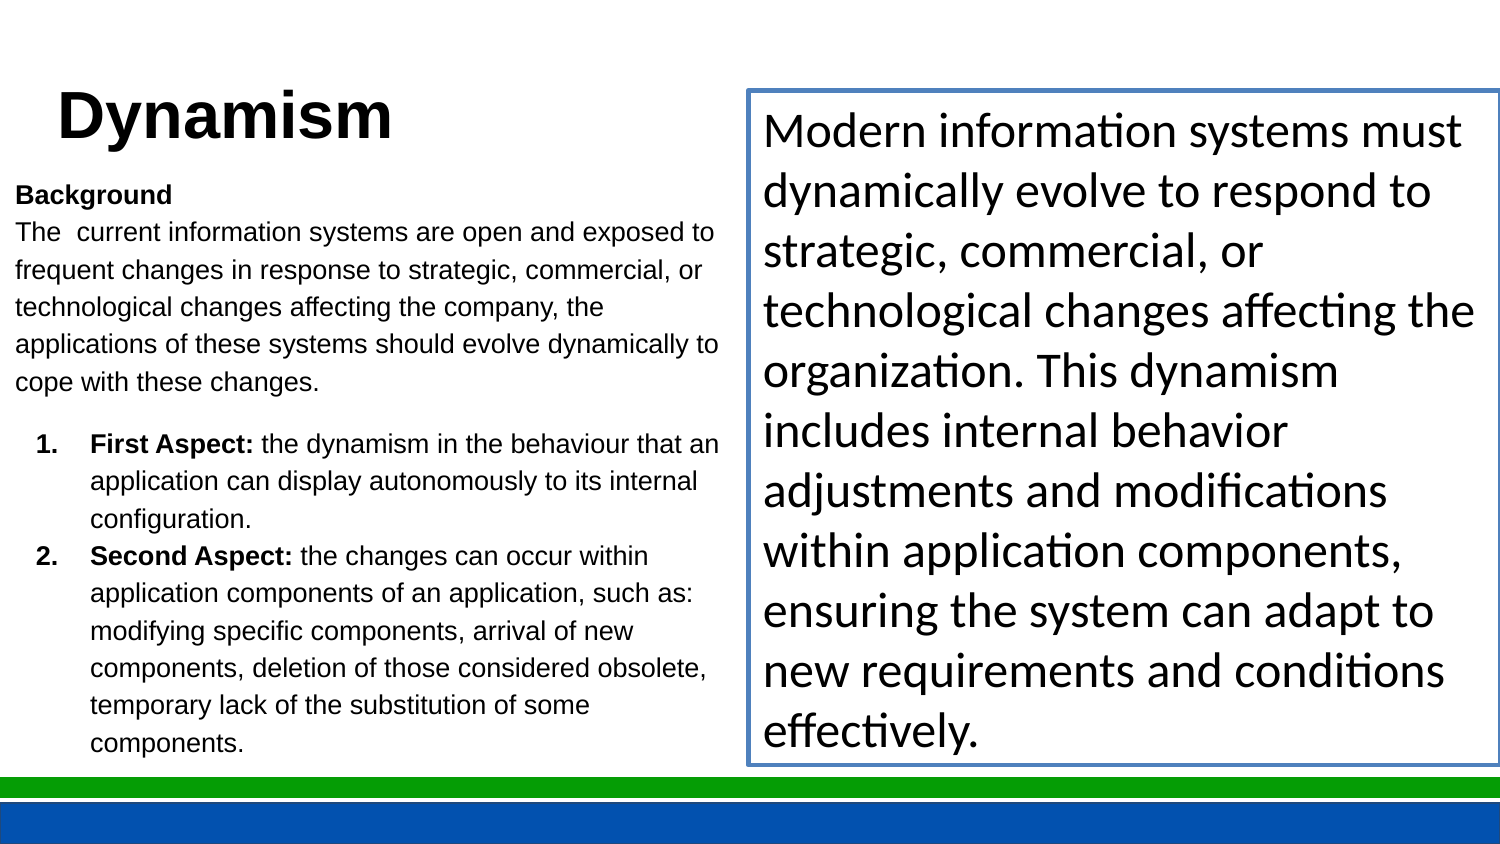

Dynamism
Modern information systems must dynamically evolve to respond to strategic, commercial, or technological changes affecting the organization. This dynamism includes internal behavior adjustments and modifications within application components, ensuring the system can adapt to new requirements and conditions effectively.
Background
The  current information systems are open and exposed to frequent changes in response to strategic, commercial, or technological changes affecting the company, the applications of these systems should evolve dynamically to cope with these changes.
First Aspect: the dynamism in the behaviour that an application can display autonomously to its internal configuration.
Second Aspect: the changes can occur within application components of an application, such as: modifying specific components, arrival of new components, deletion of those considered obsolete, temporary lack of the substitution of some components.